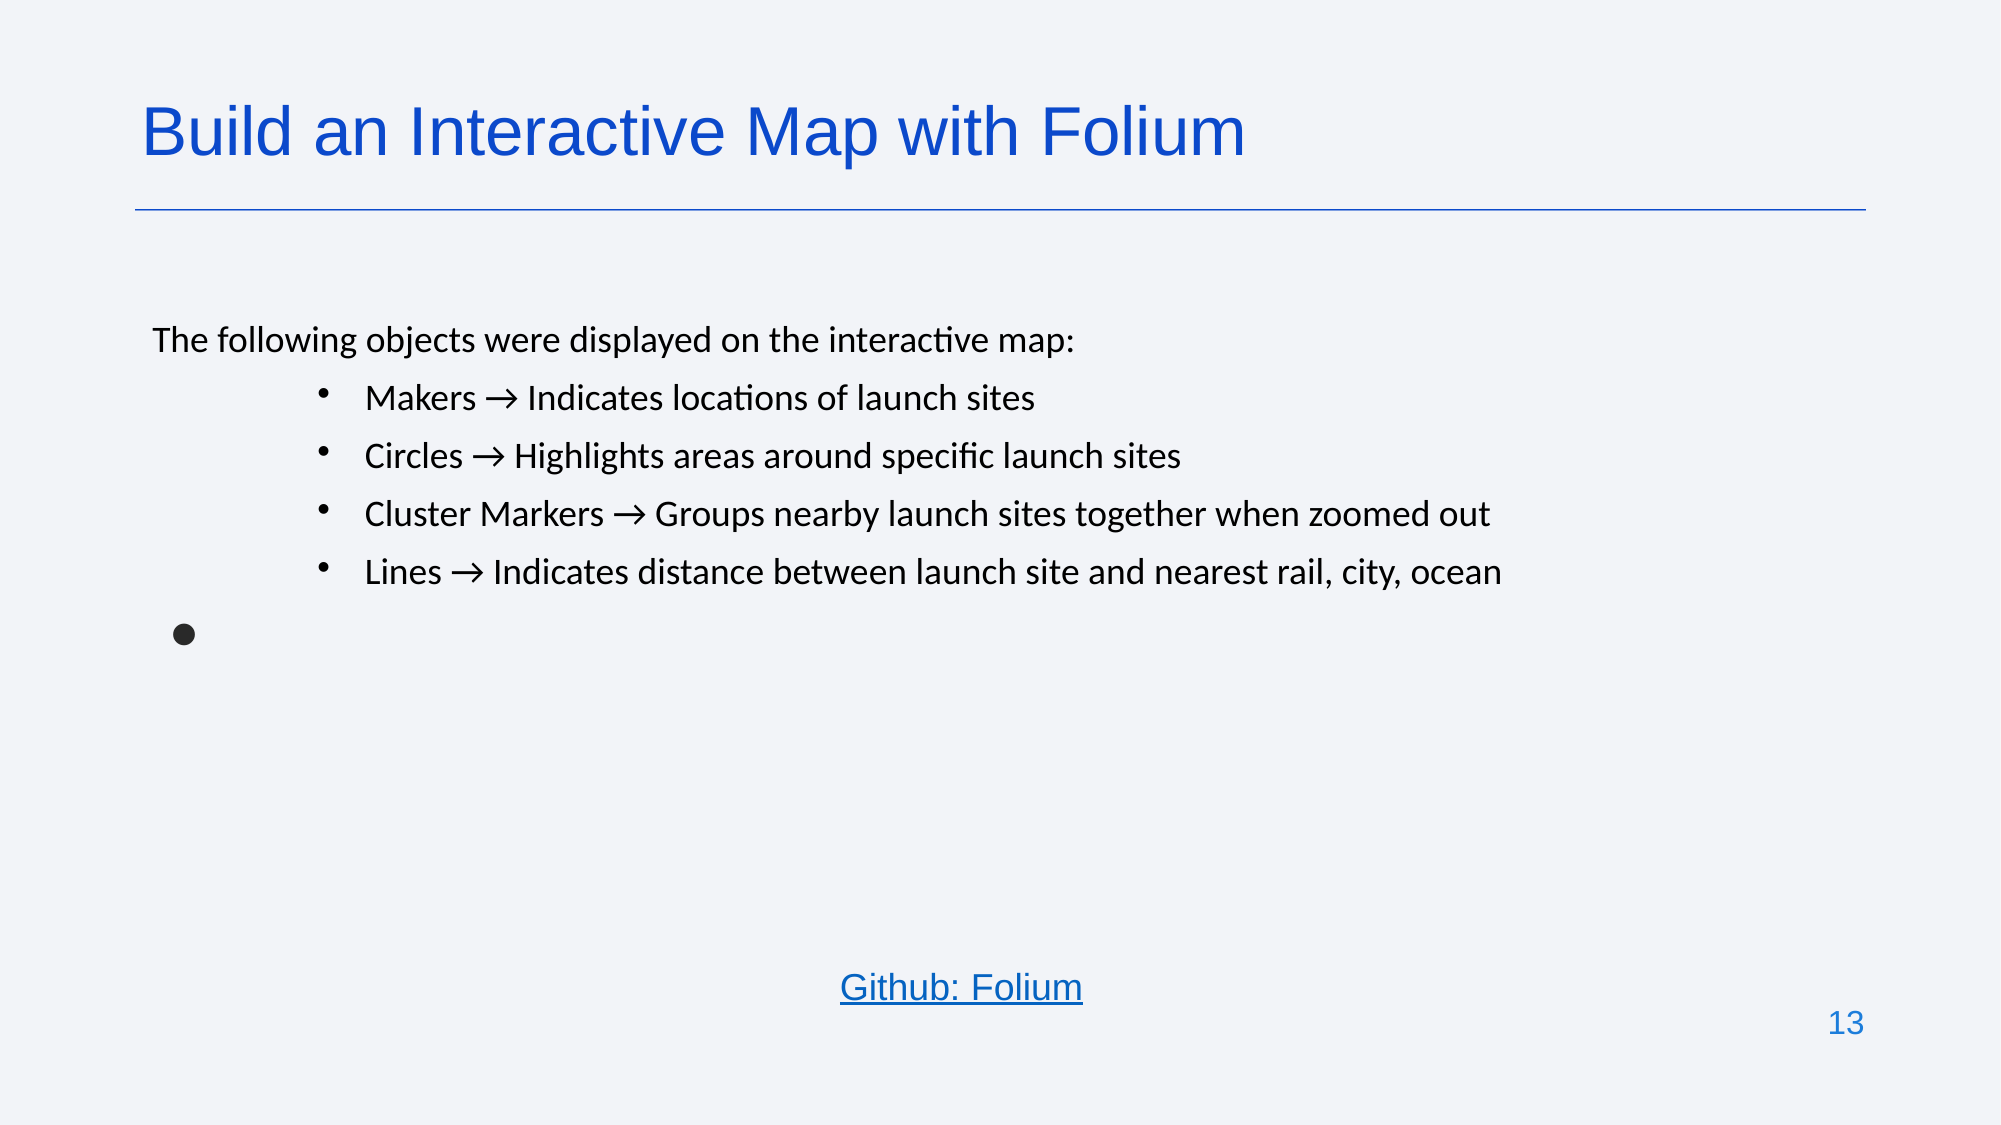

Build an Interactive Map with Folium
# The following objects were displayed on the interactive map:
Makers → Indicates locations of launch sites
Circles → Highlights areas around specific launch sites
Cluster Markers → Groups nearby launch sites together when zoomed out
Lines → Indicates distance between launch site and nearest rail, city, ocean

Github: Folium
13